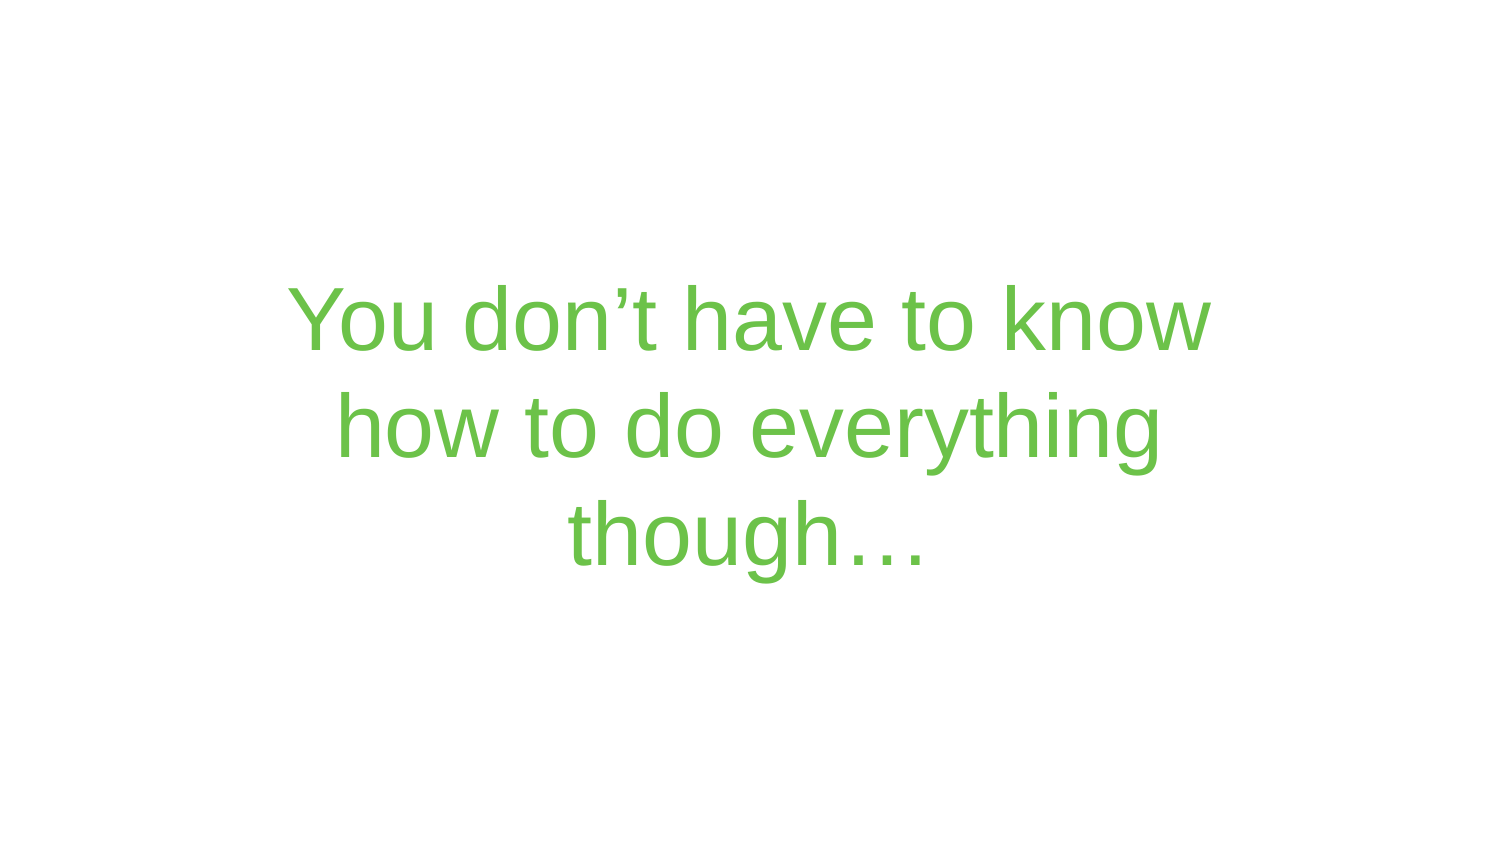

# You don’t have to know how to do everything though…